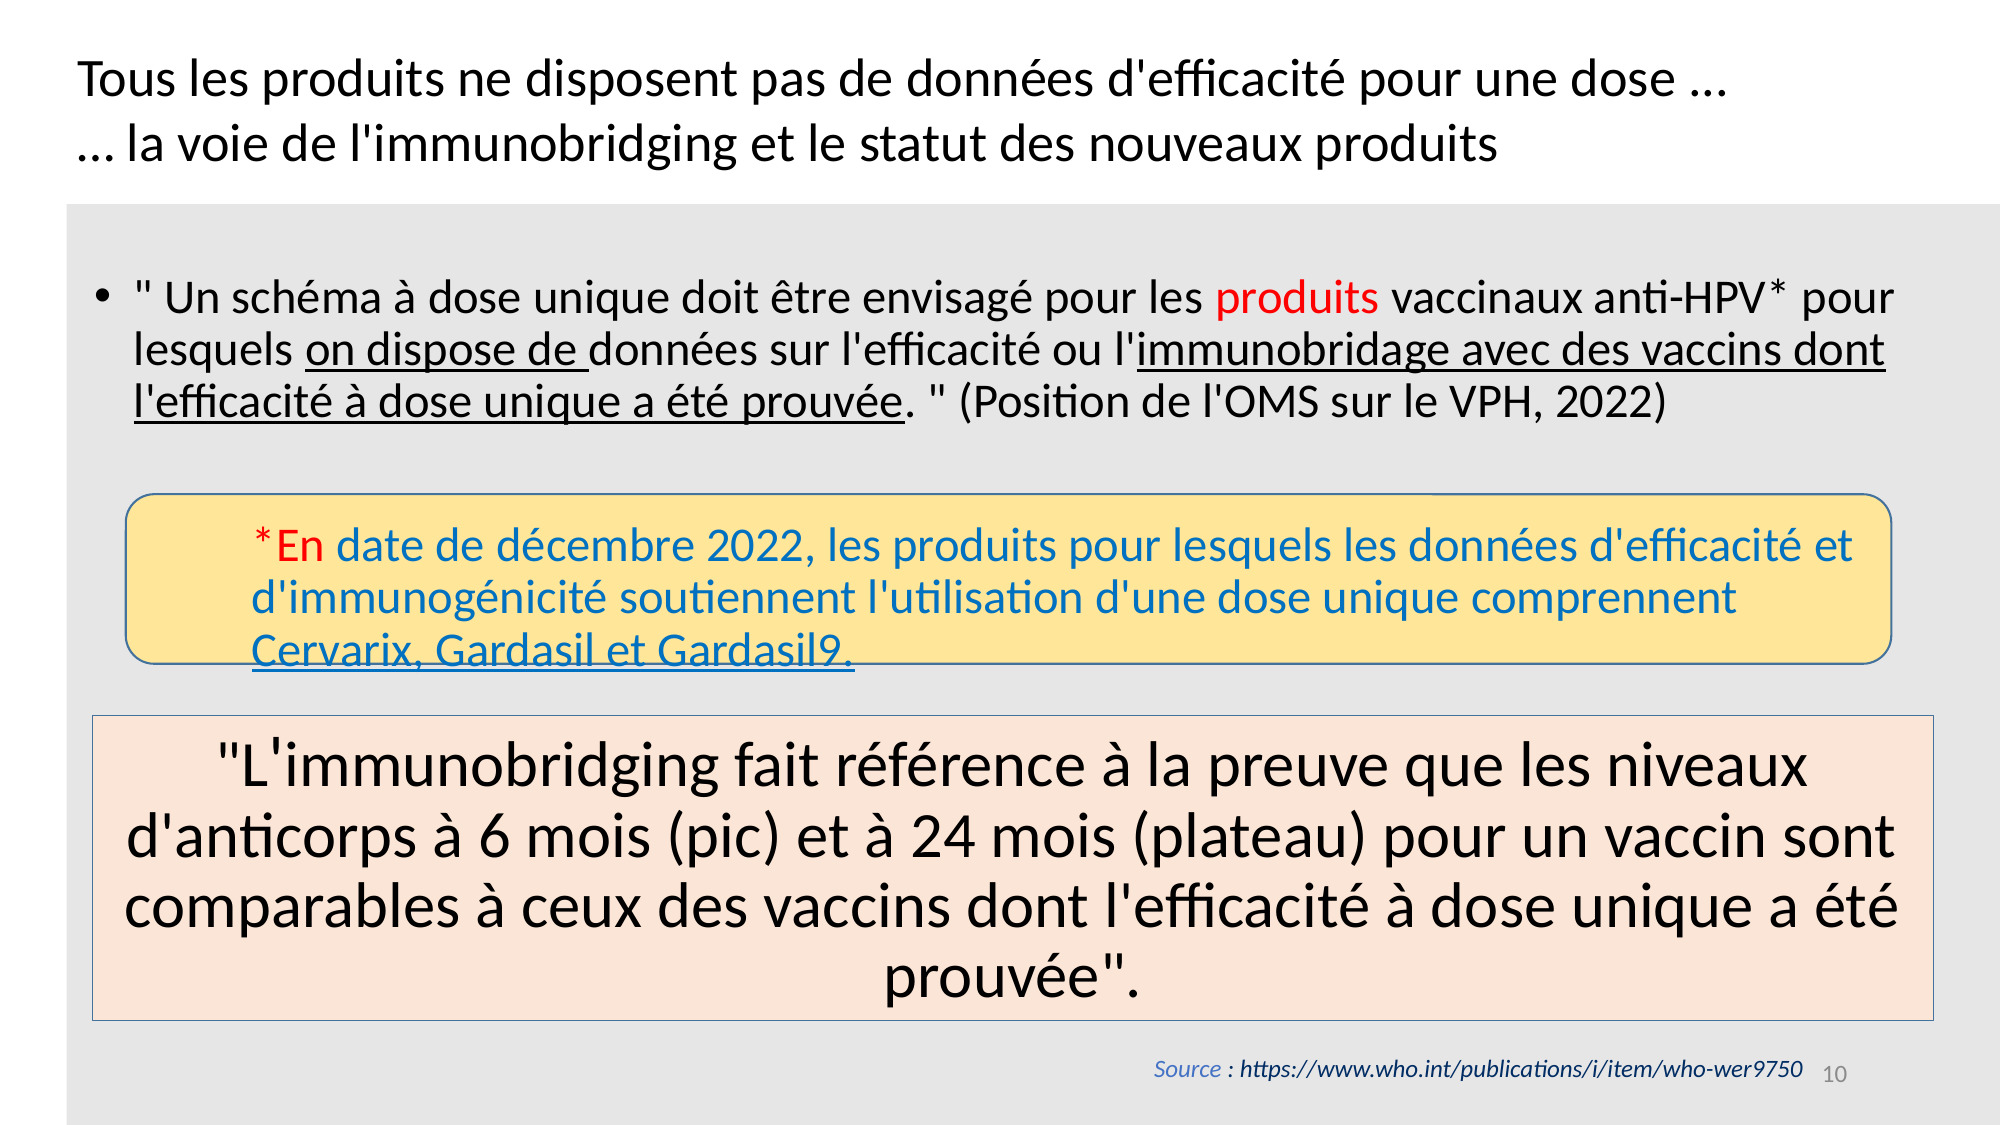

Tous les produits ne disposent pas de données d'efficacité pour une dose ...
… la voie de l'immunobridging et le statut des nouveaux produits

" Un schéma à dose unique doit être envisagé pour les produits vaccinaux anti-HPV* pour lesquels on dispose de données sur l'efficacité ou l'immunobridage avec des vaccins dont l'efficacité à dose unique a été prouvée. " (Position de l'OMS sur le VPH, 2022)

*En date de décembre 2022, les produits pour lesquels les données d'efficacité et d'immunogénicité soutiennent l'utilisation d'une dose unique comprennent Cervarix, Gardasil et Gardasil9.

"L'immunobridging fait référence à la preuve que les niveaux d'anticorps à 6 mois (pic) et à 24 mois (plateau) pour un vaccin sont comparables à ceux des vaccins dont l'efficacité à dose unique a été prouvée".
10
Source : https://www.who.int/publications/i/item/who-wer9750